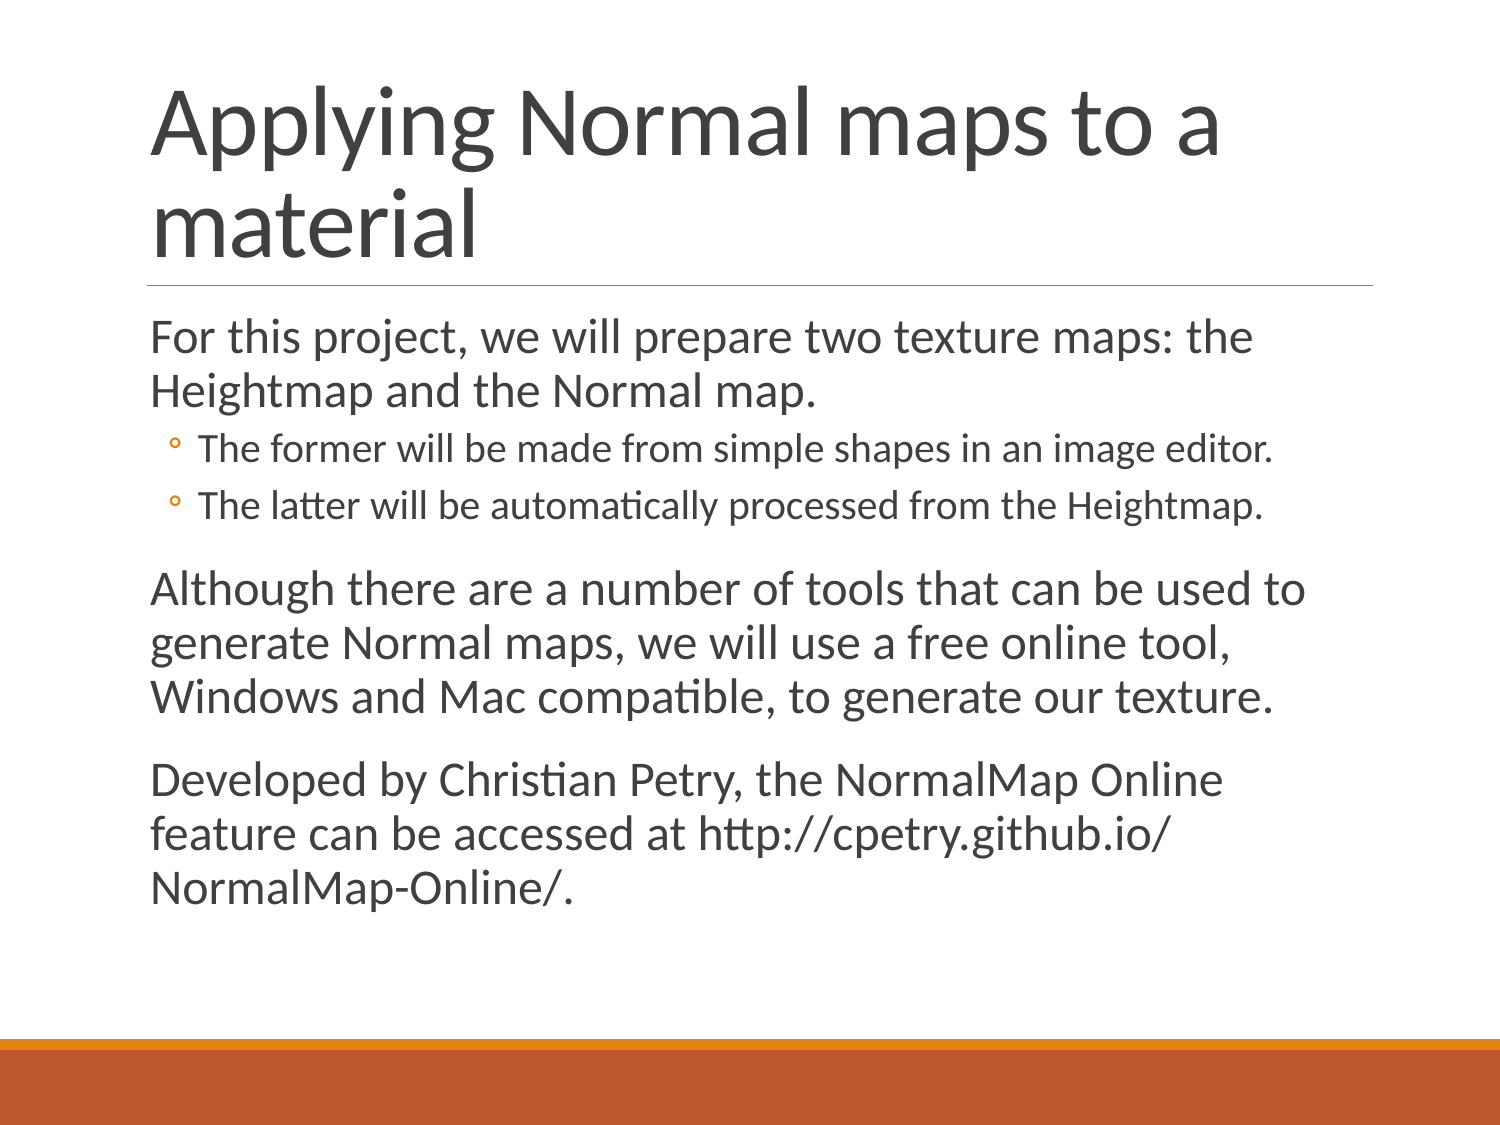

# Applying Normal maps to a material
For this project, we will prepare two texture maps: the Heightmap and the Normal map.
The former will be made from simple shapes in an image editor.
The latter will be automatically processed from the Heightmap.
Although there are a number of tools that can be used to generate Normal maps, we will use a free online tool, Windows and Mac compatible, to generate our texture.
Developed by Christian Petry, the NormalMap Online feature can be accessed at http://cpetry.github.io/NormalMap-Online/.